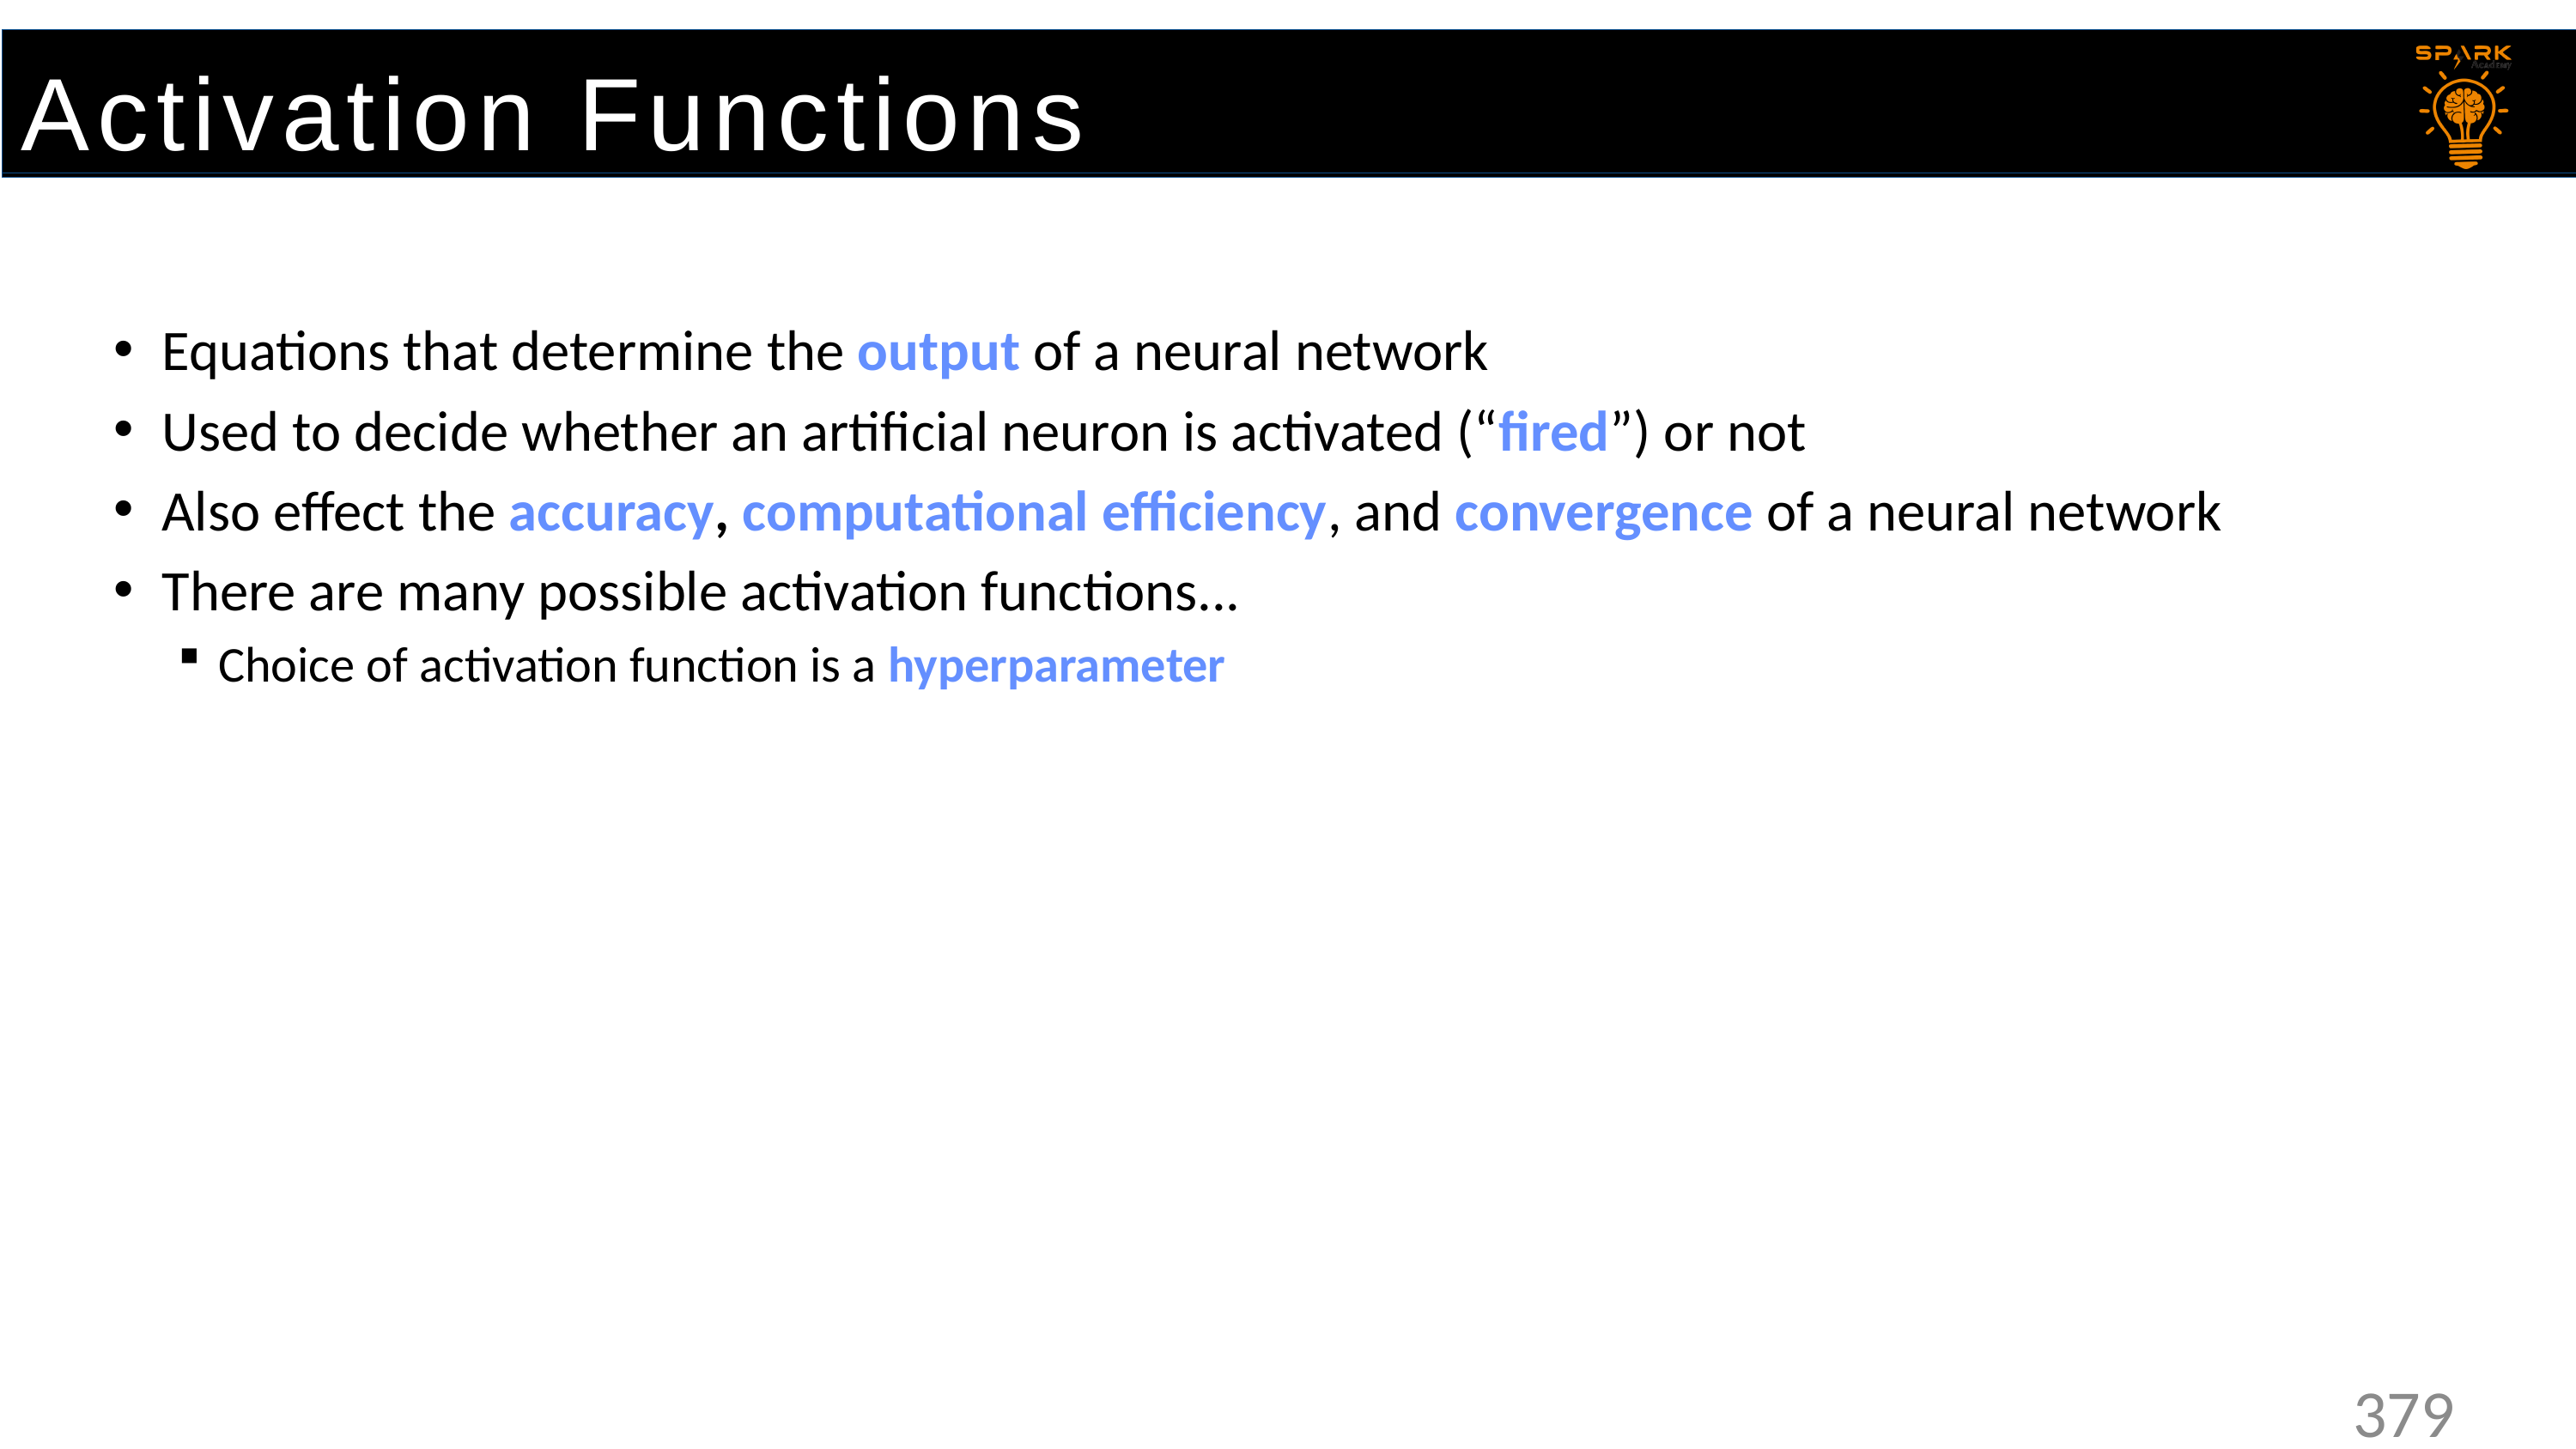

Activation Functions

Equations that determine the output of a neural network
Used to decide whether an artificial neuron is activated (“fired”) or not
Also effect the accuracy, computational efficiency, and convergence of a neural network
There are many possible activation functions...
Choice of activation function is a hyperparameter

379